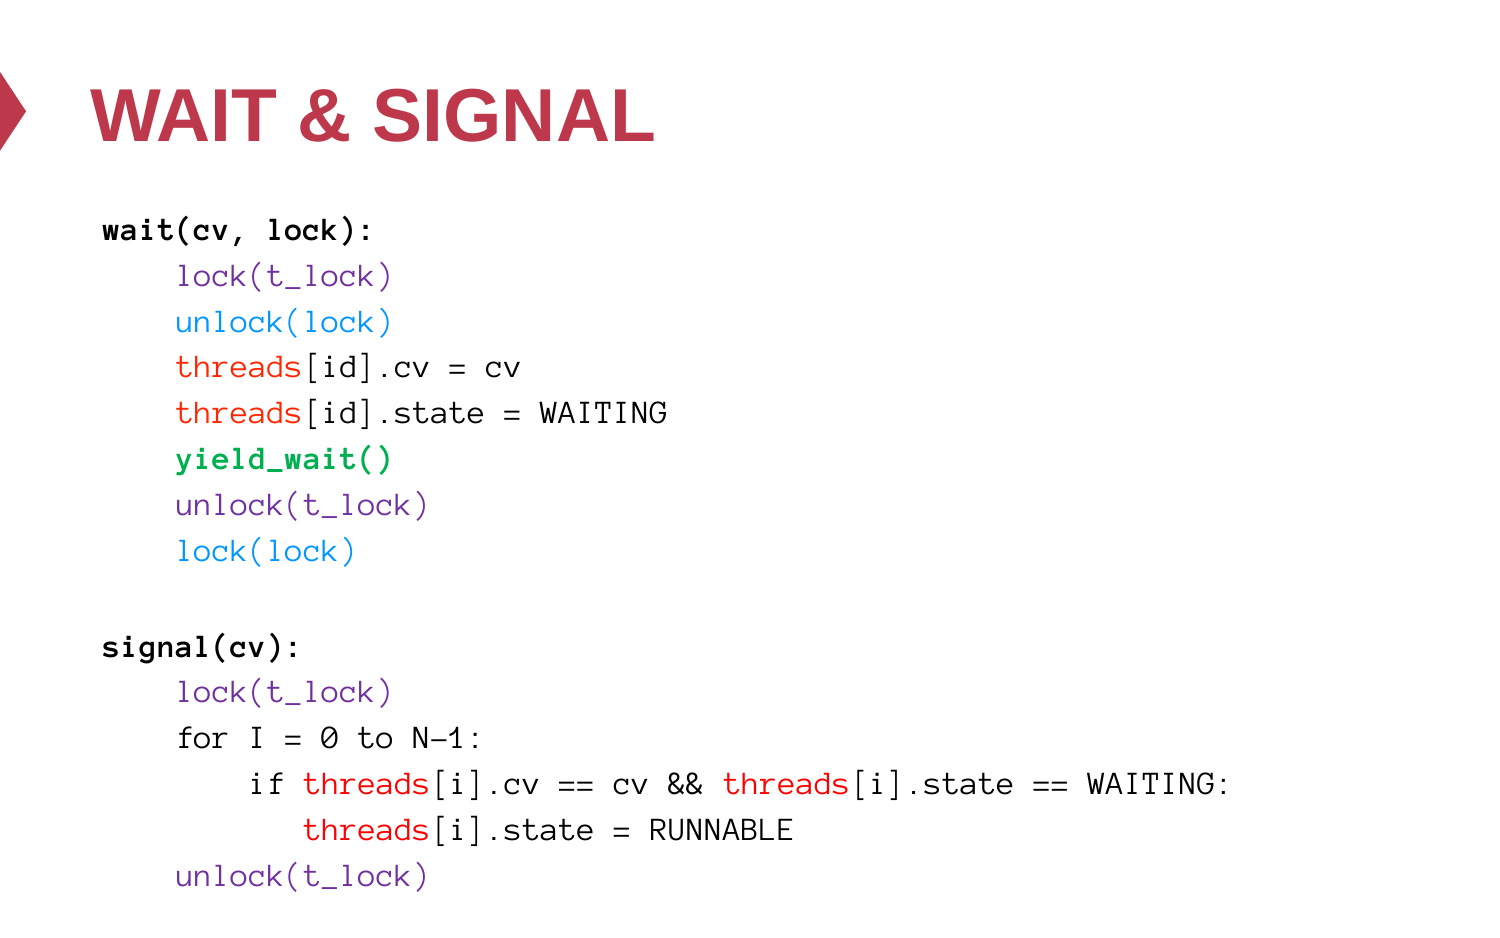

# WAIT & SIGNAL
wait(cv, lock):
    lock(t_lock)
    unlock(lock)
    threads[id].cv = cv
    threads[id].state = WAITING
    yield_wait()
    unlock(t_lock)
    lock(lock)
signal(cv):
    lock(t_lock)
    for I = 0 to N-1:
        if threads[i].cv == cv && threads[i].state == WAITING:
           threads[i].state = RUNNABLE
    unlock(t_lock)